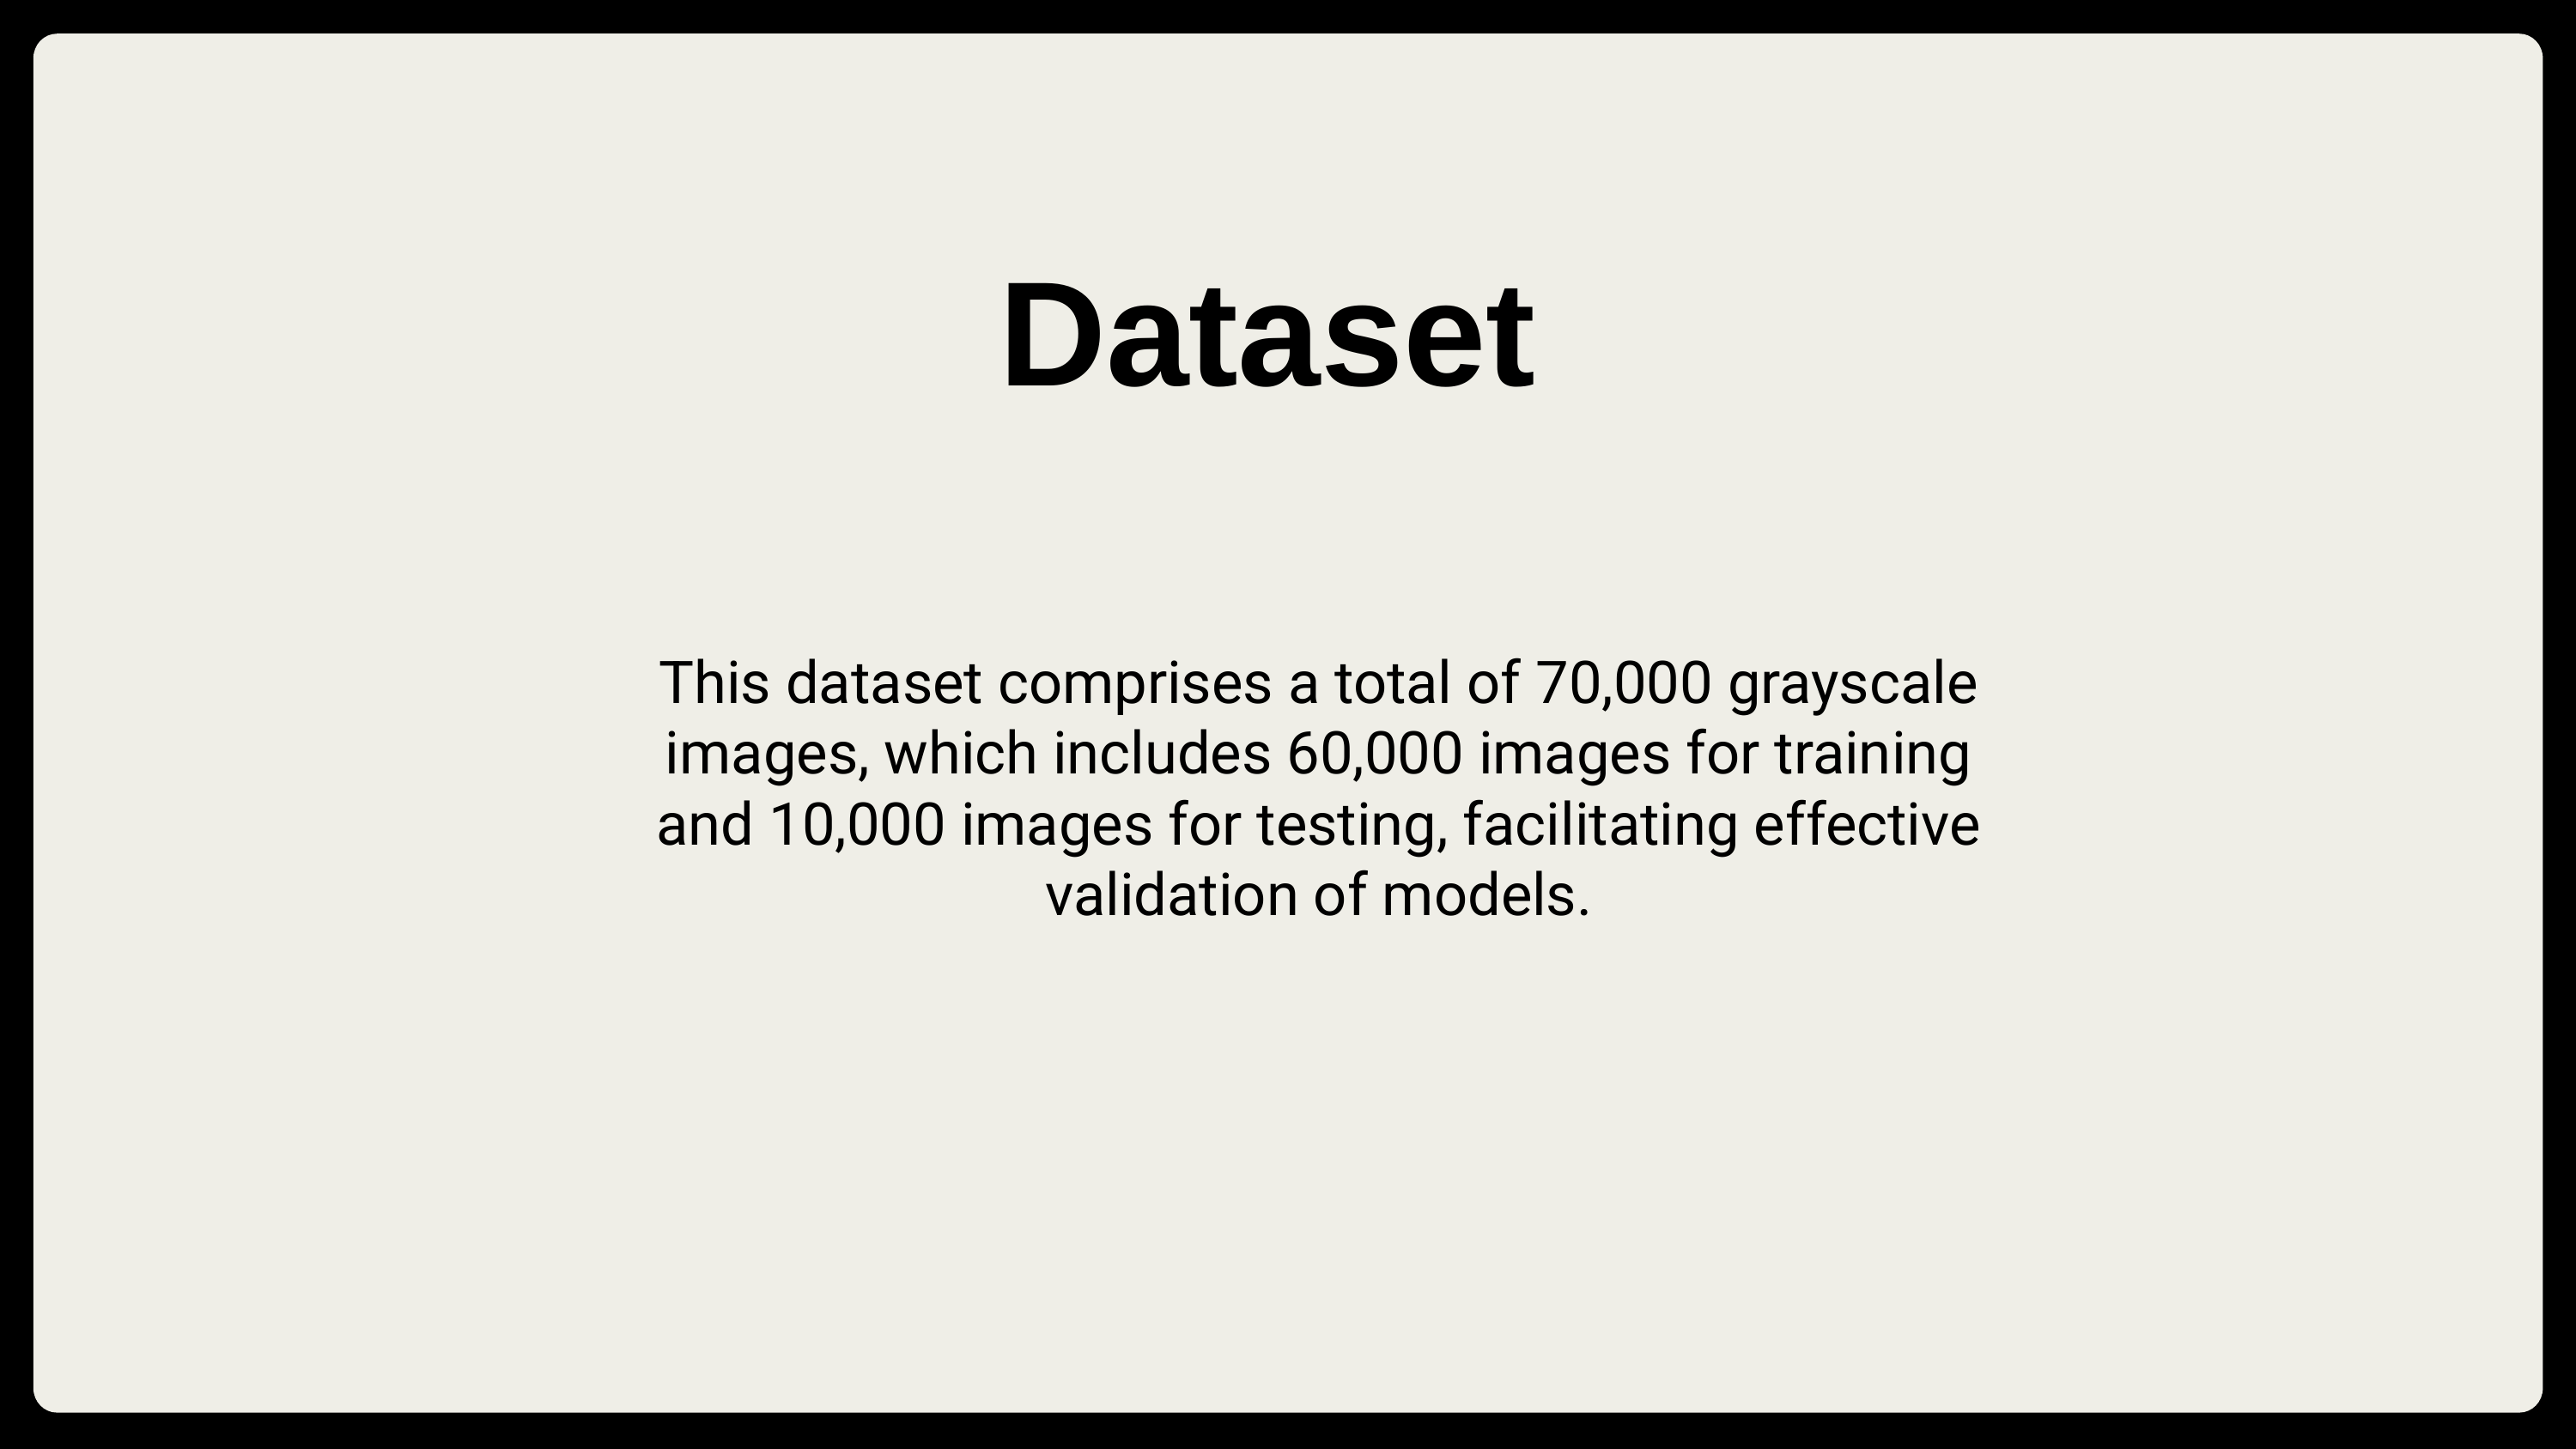

Dataset
This dataset comprises a total of 70,000 grayscale images, which includes 60,000 images for training and 10,000 images for testing, facilitating effective validation of models.